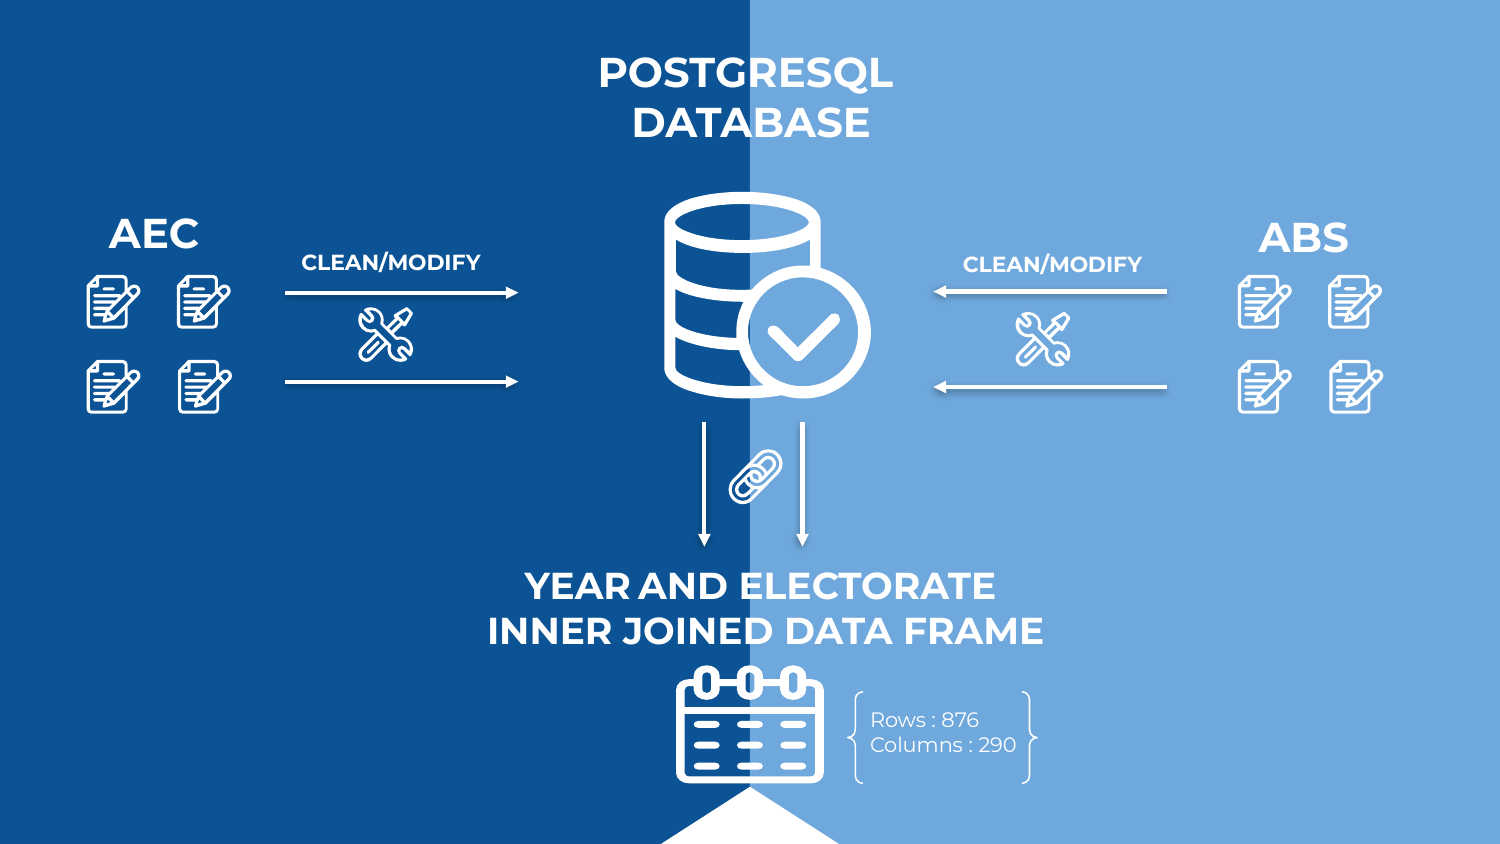

POSTGRESQL
DATABASE

AEC
ABS
CLEAN/MODIFY
CLEAN/MODIFY

YEAR AND ELECTORATE
INNER JOINED DATA FRAME

Rows : 876
Columns : 290